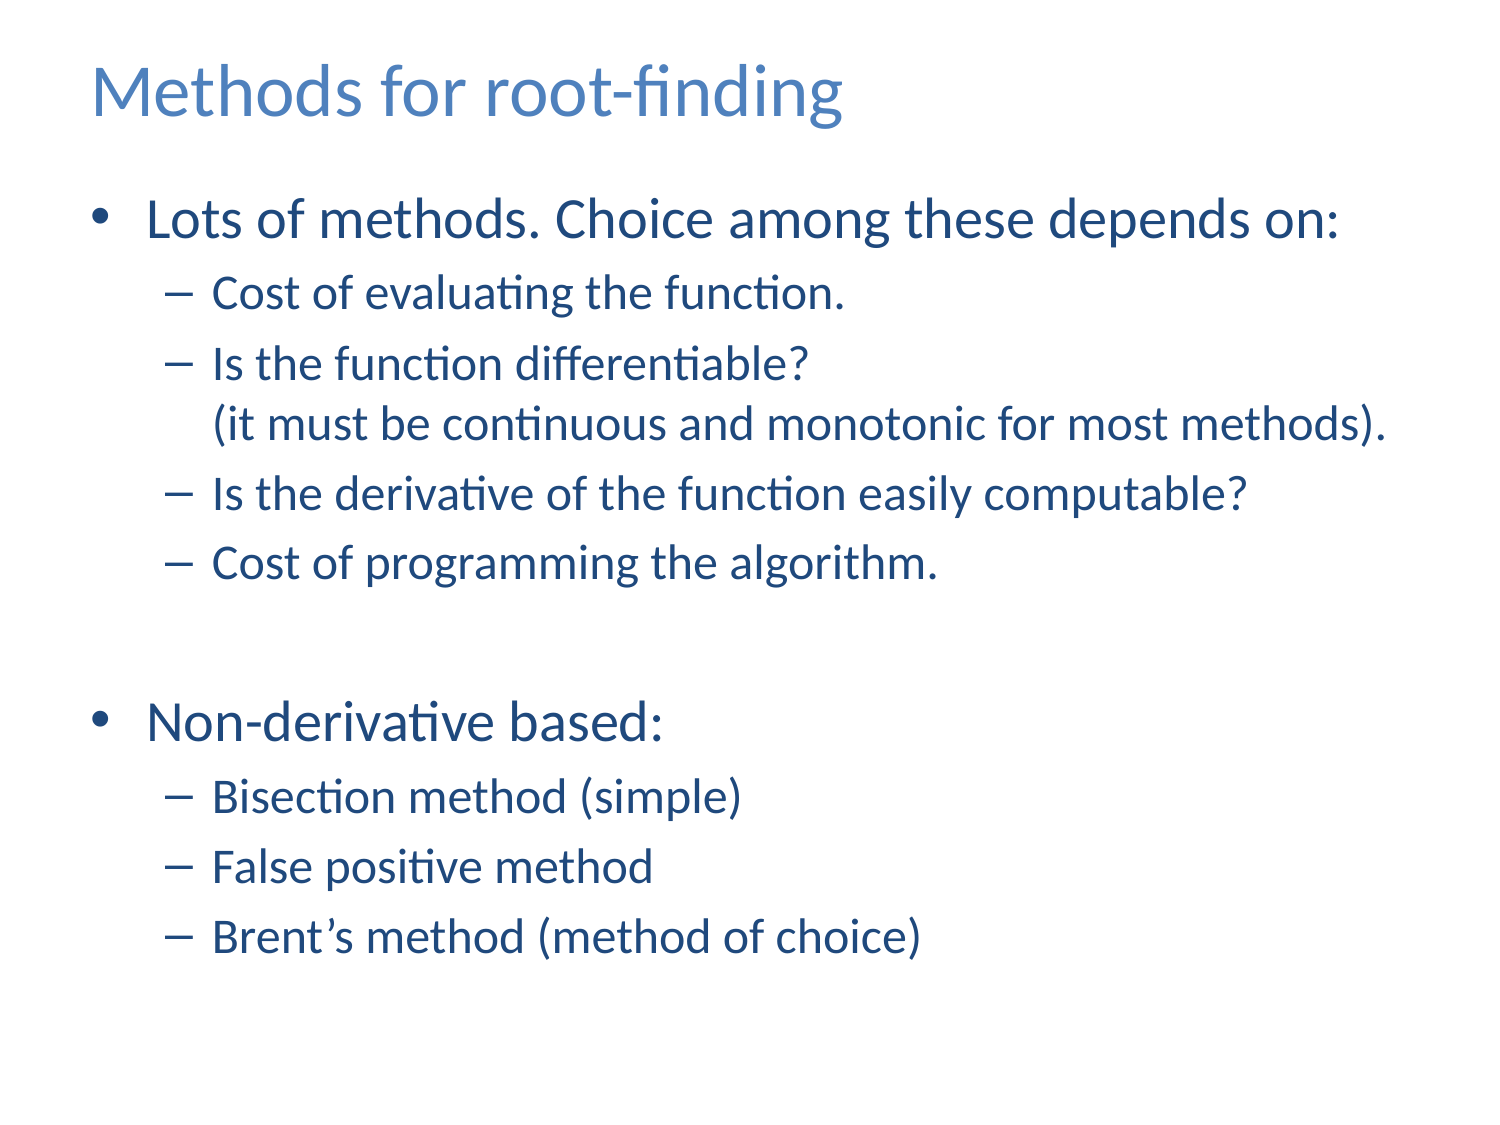

# Methods for root-finding
Lots of methods. Choice among these depends on:
Cost of evaluating the function.
Is the function differentiable?
(it must be continuous and monotonic for most methods).
Is the derivative of the function easily computable?
Cost of programming the algorithm.

Non-derivative based:
Bisection method (simple)
False positive method
Brent’s method (method of choice)